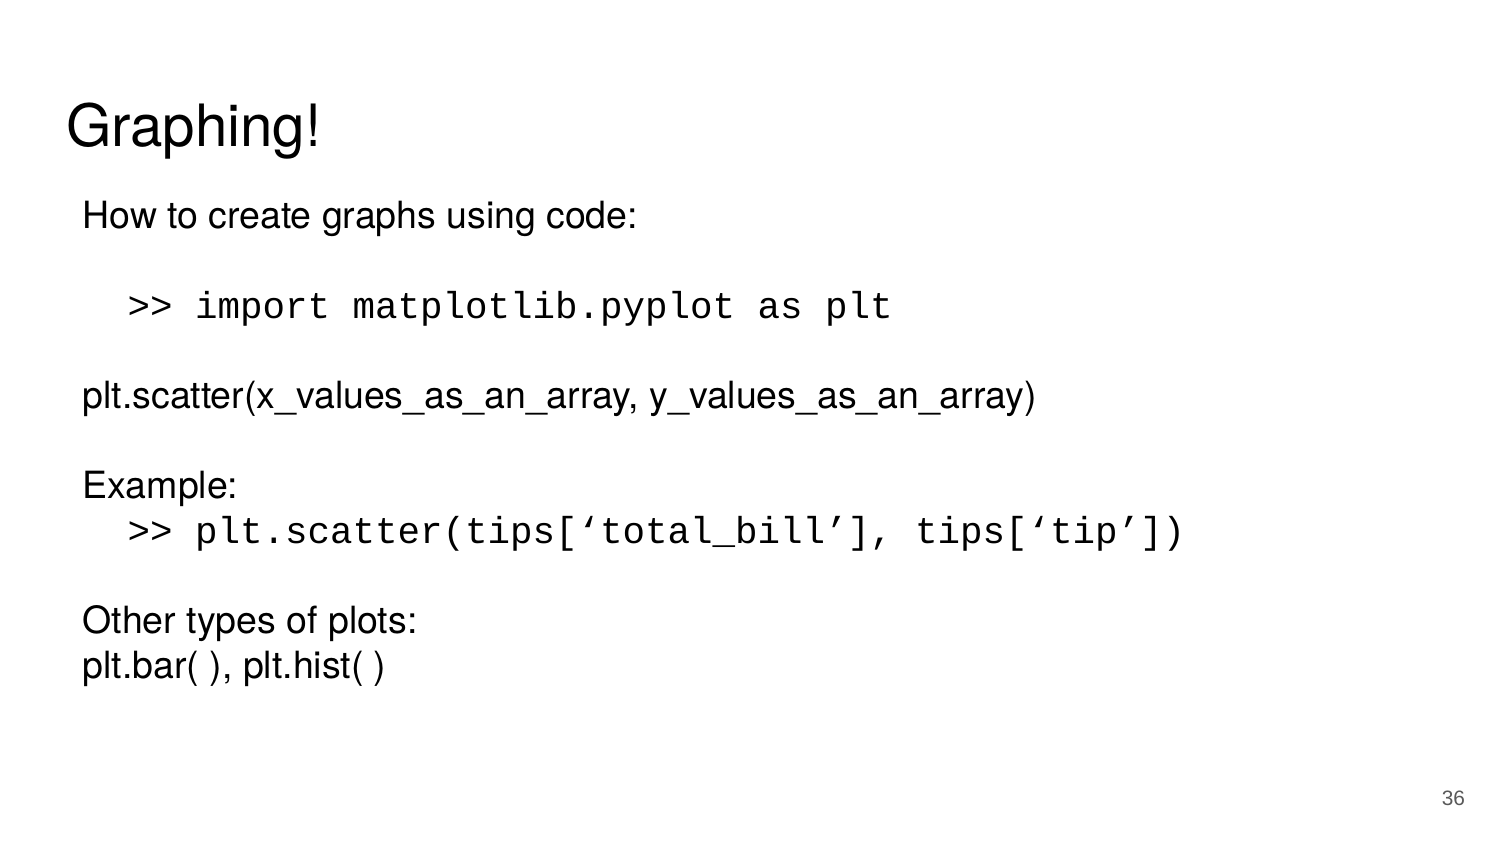

# Graphing!

How to create graphs using code:

  >> import matplotlib.pyplot as plt

plt.scatter(x_values_as_an_array, y_values_as_an_array)

Example:
  >> plt.scatter(tips[‘total_bill’], tips[‘tip’])

Other types of plots:
plt.bar( ), plt.hist( )

36